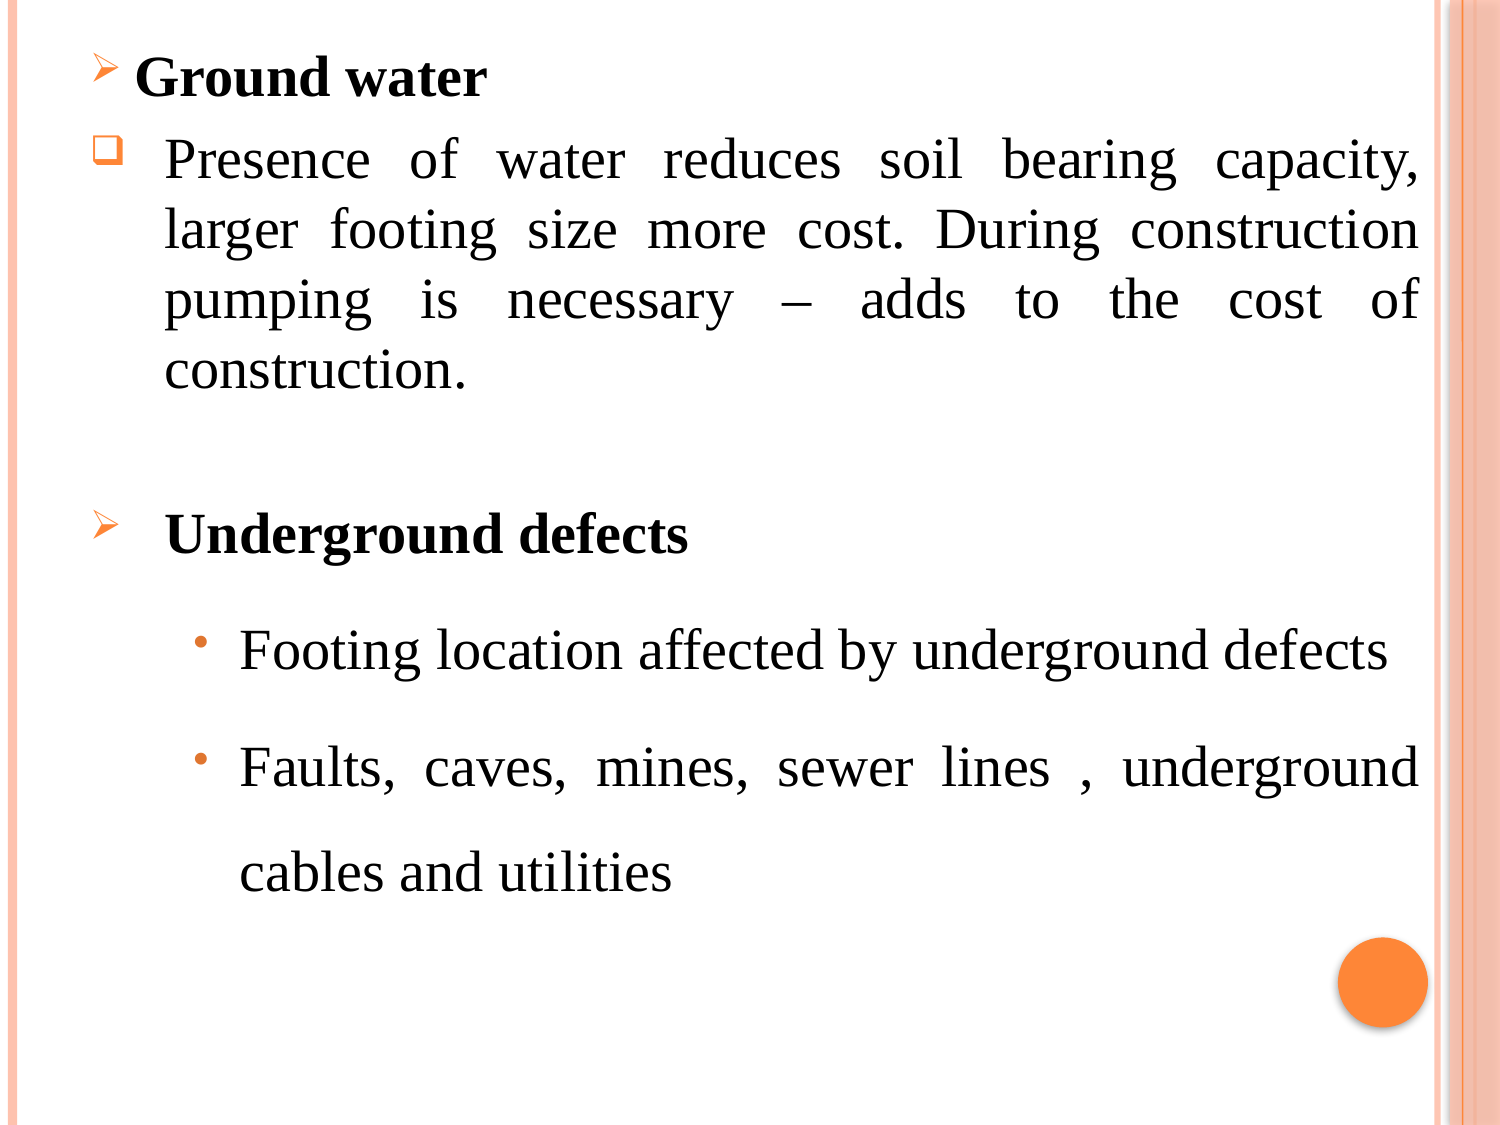

Ground water
Presence of water reduces soil bearing capacity, larger footing size more cost. During construction pumping is necessary – adds to the cost of construction.

Underground defects
Footing location affected by underground defects
Faults, caves, mines, sewer lines , underground cables and utilities